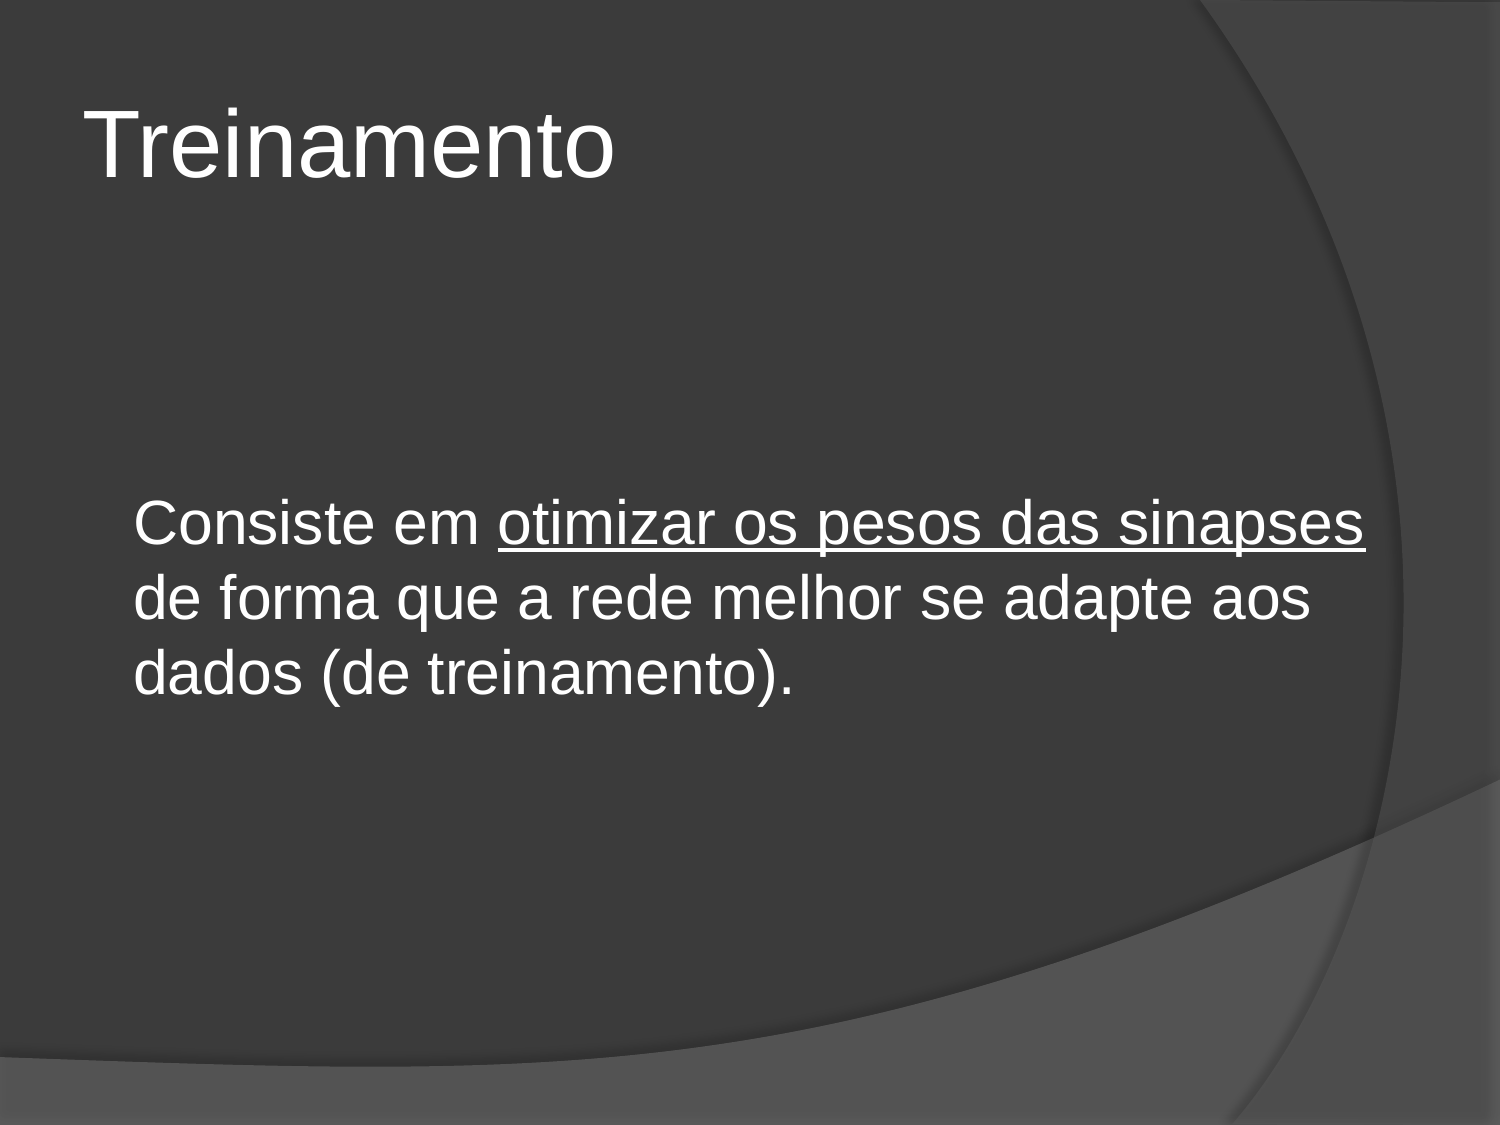

# Treinamento
Consiste em otimizar os pesos das sinapses de forma que a rede melhor se adapte aos dados (de treinamento).